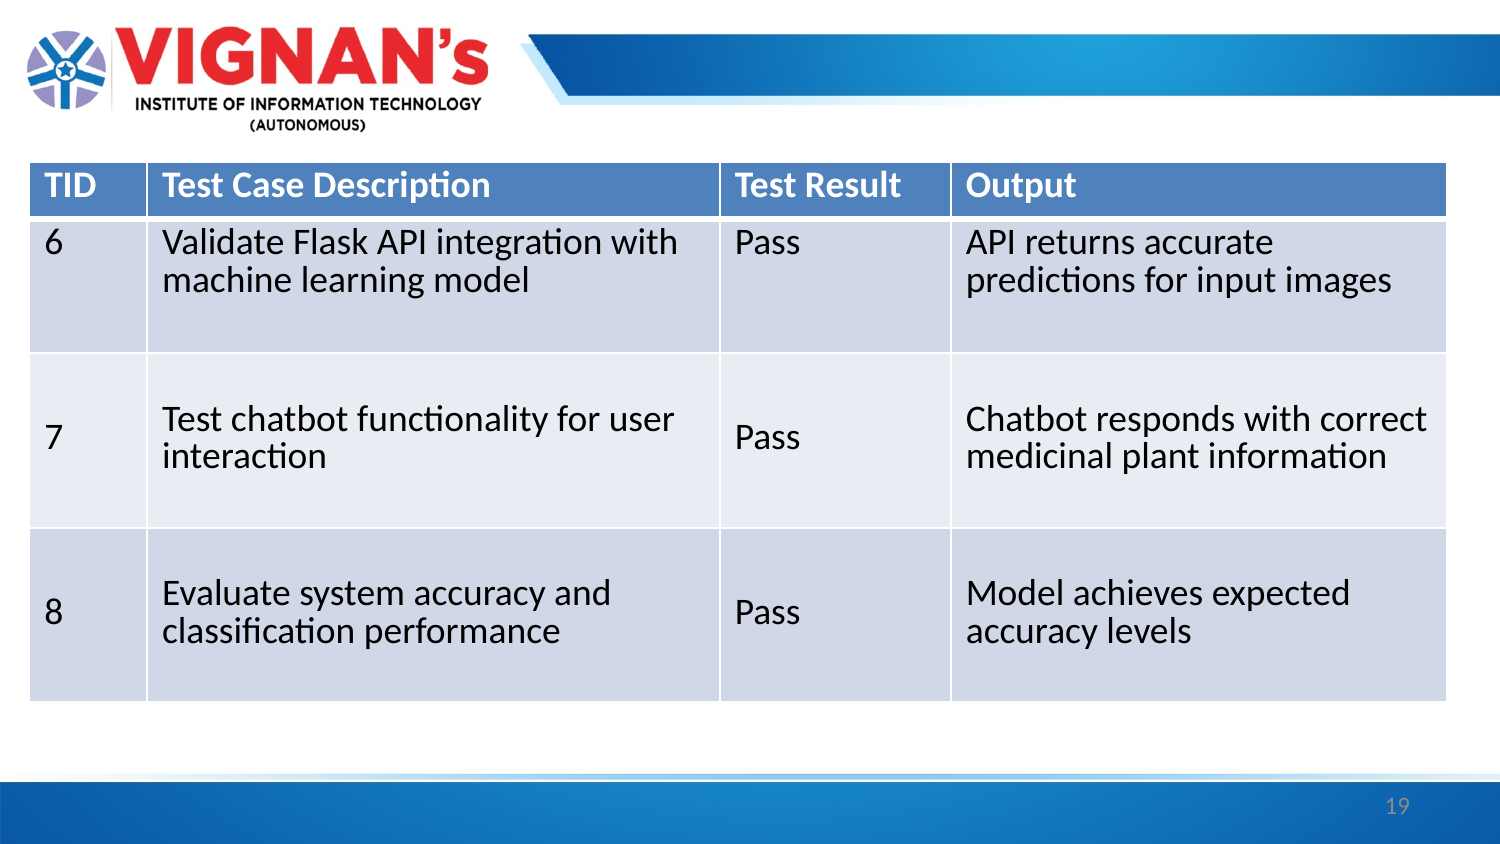

| TID | Test Case Description | Test Result | Output |
| --- | --- | --- | --- |
| 6 | Validate Flask API integration with machine learning model | Pass | API returns accurate predictions for input images |
| 7 | Test chatbot functionality for user interaction | Pass | Chatbot responds with correct medicinal plant information |
| 8 | Evaluate system accuracy and classification performance | Pass | Model achieves expected accuracy levels |
19